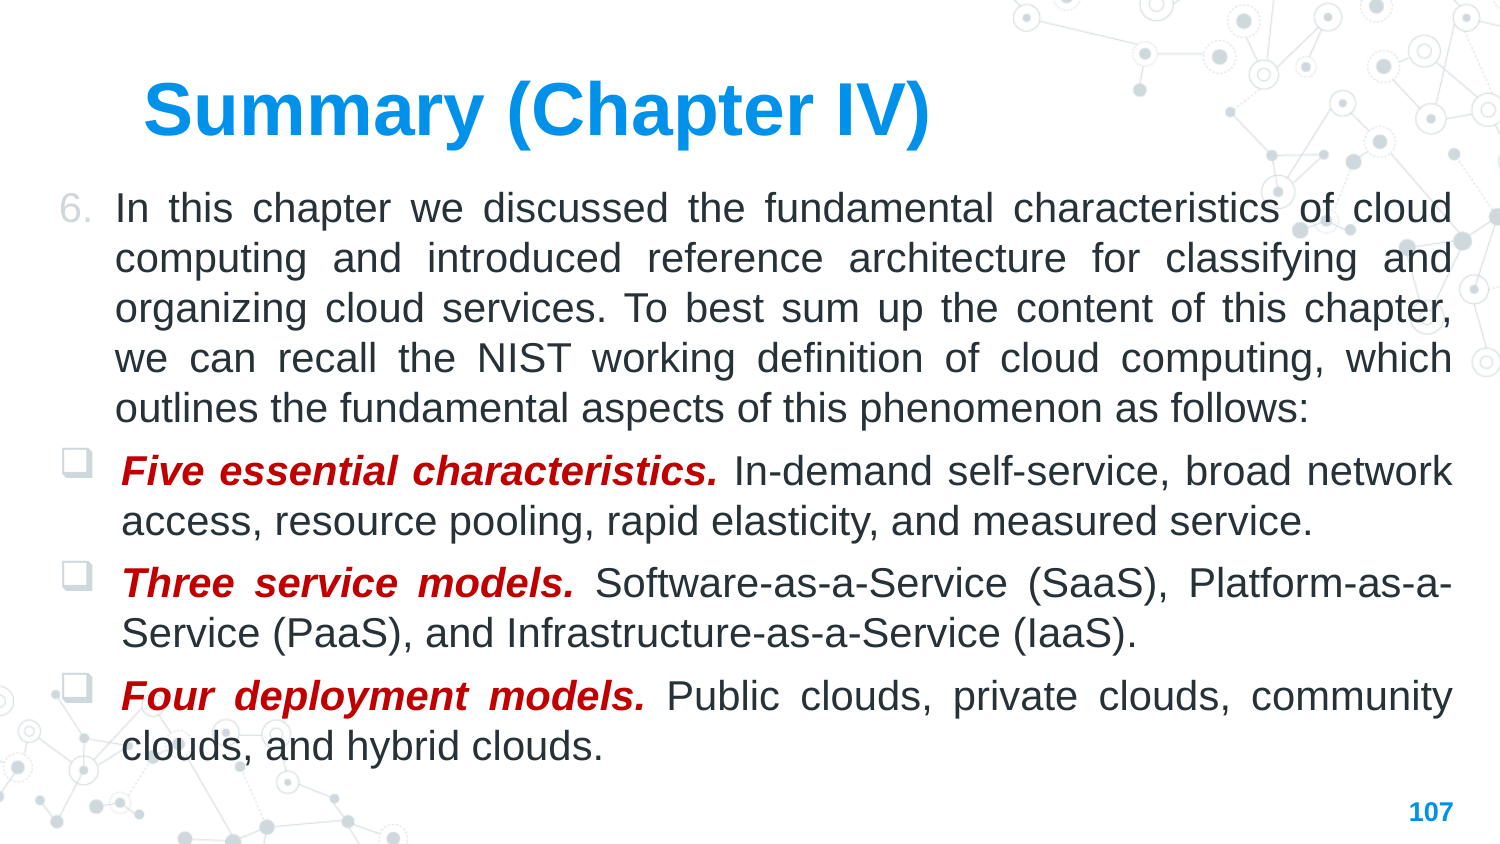

# Summary (Chapter IV)
In this chapter we discussed the fundamental characteristics of cloud computing and introduced reference architecture for classifying and organizing cloud services. To best sum up the content of this chapter, we can recall the NIST working definition of cloud computing, which outlines the fundamental aspects of this phenomenon as follows:
Five essential characteristics. In-demand self-service, broad network access, resource pooling, rapid elasticity, and measured service.
Three service models. Software-as-a-Service (SaaS), Platform-as-a-Service (PaaS), and Infrastructure-as-a-Service (IaaS).
Four deployment models. Public clouds, private clouds, community clouds, and hybrid clouds.
107